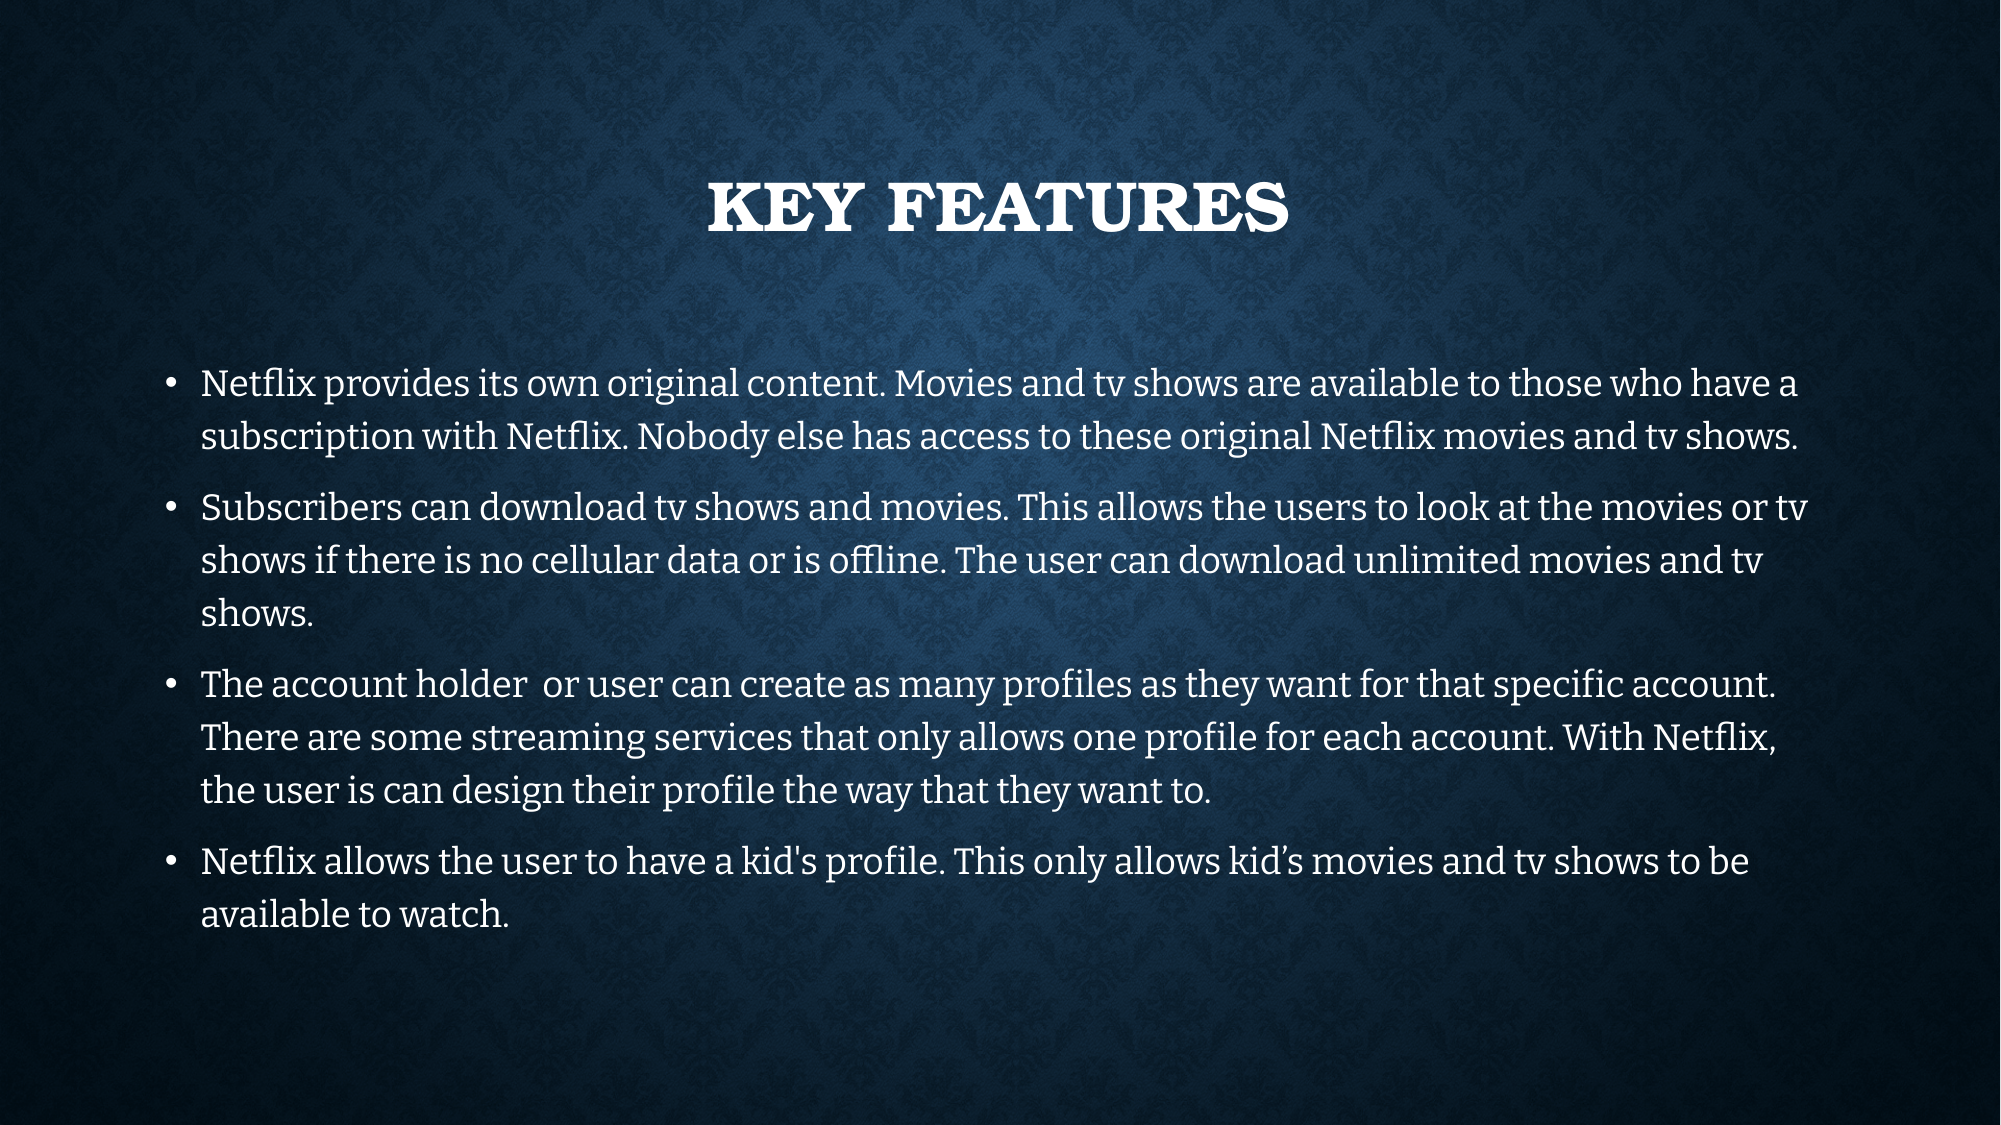

# Key Features
Netflix provides its own original content. Movies and tv shows are available to those who have a subscription with Netflix. Nobody else has access to these original Netflix movies and tv shows.
Subscribers can download tv shows and movies. This allows the users to look at the movies or tv shows if there is no cellular data or is offline. The user can download unlimited movies and tv shows.
The account holder  or user can create as many profiles as they want for that specific account. There are some streaming services that only allows one profile for each account. With Netflix, the user is can design their profile the way that they want to.
Netflix allows the user to have a kid's profile. This only allows kid’s movies and tv shows to be available to watch.